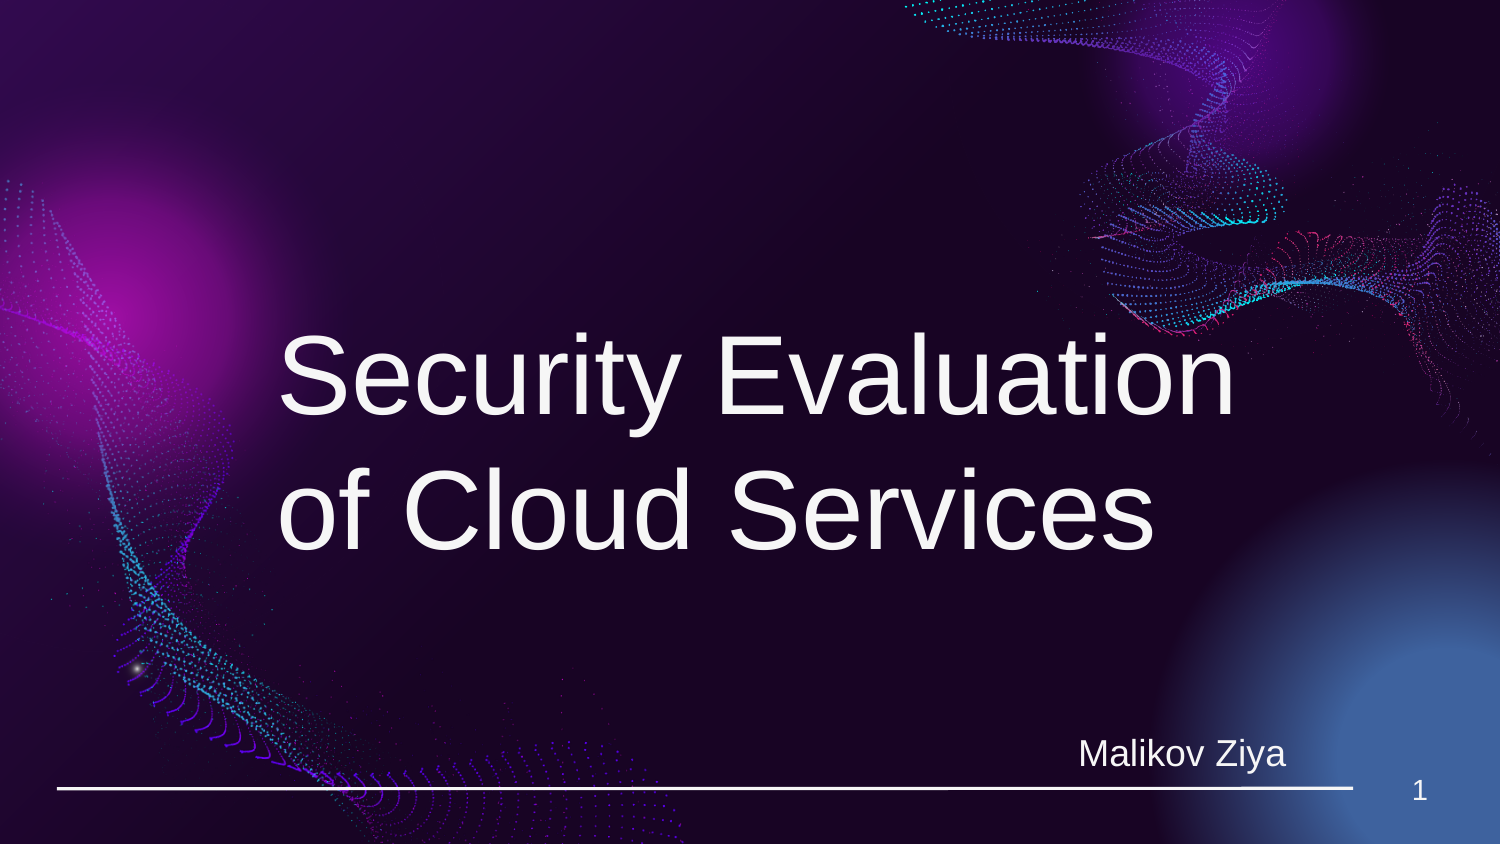

# Security Evaluation of Cloud Services
Malikov Ziya
1